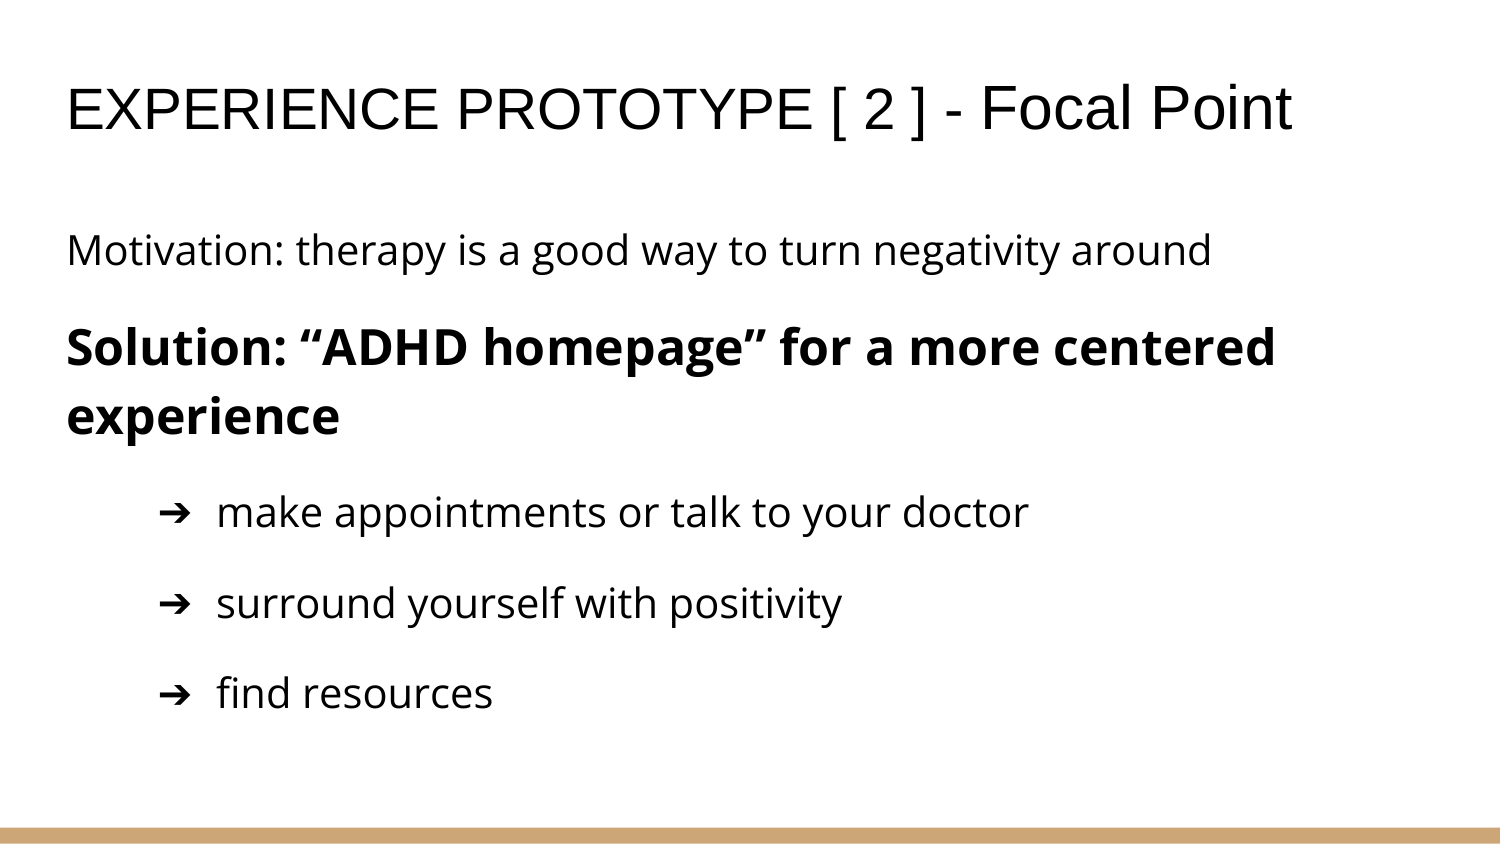

# EXPERIENCE PROTOTYPE [ 2 ] - Focal Point
Motivation: therapy is a good way to turn negativity around
Solution: “ADHD homepage” for a more centered experience
make appointments or talk to your doctor
surround yourself with positivity
find resources